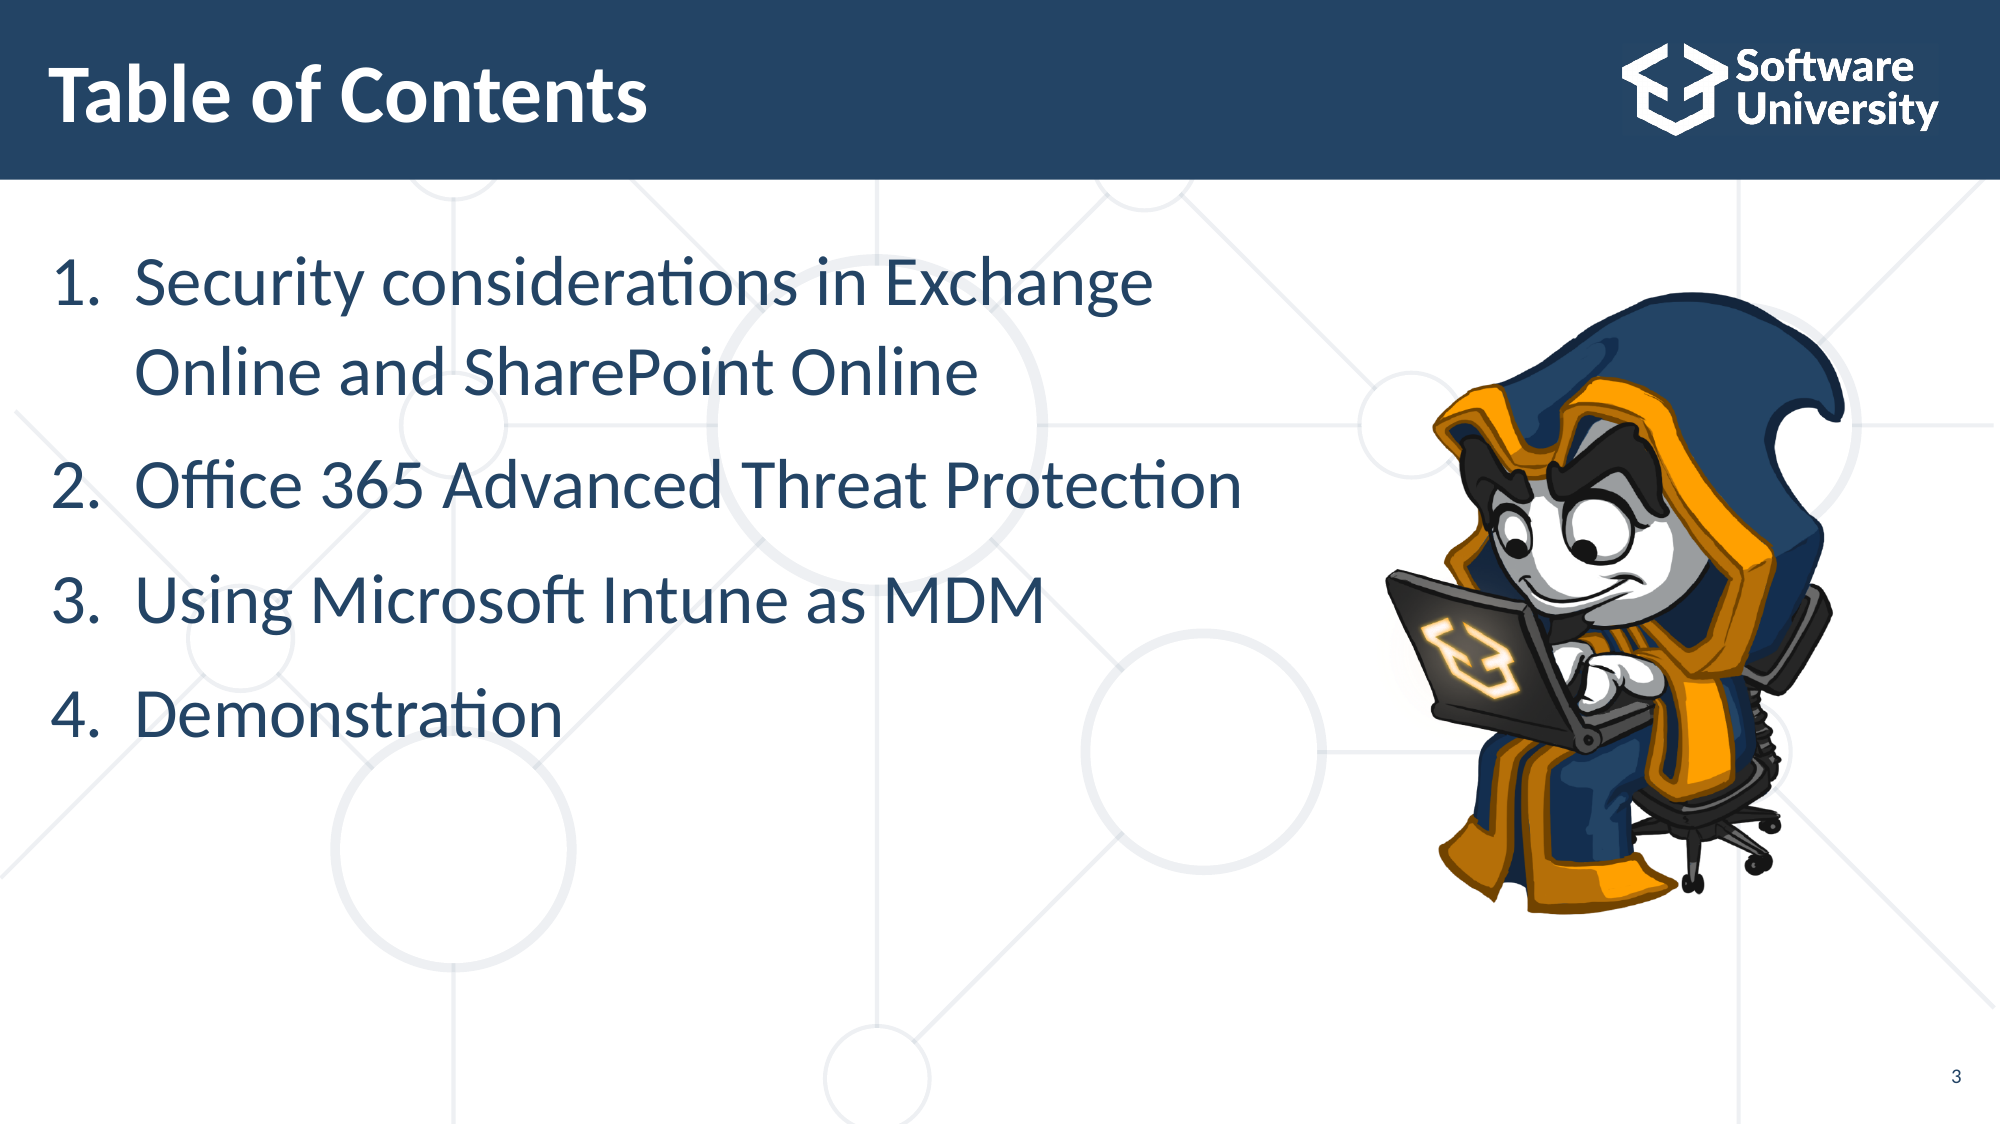

# Table of Contents
Security considerations in Exchange
Online and SharePoint Online
Office 365 Advanced Threat Protection
Using Microsoft Intune as MDM
Demonstration
3